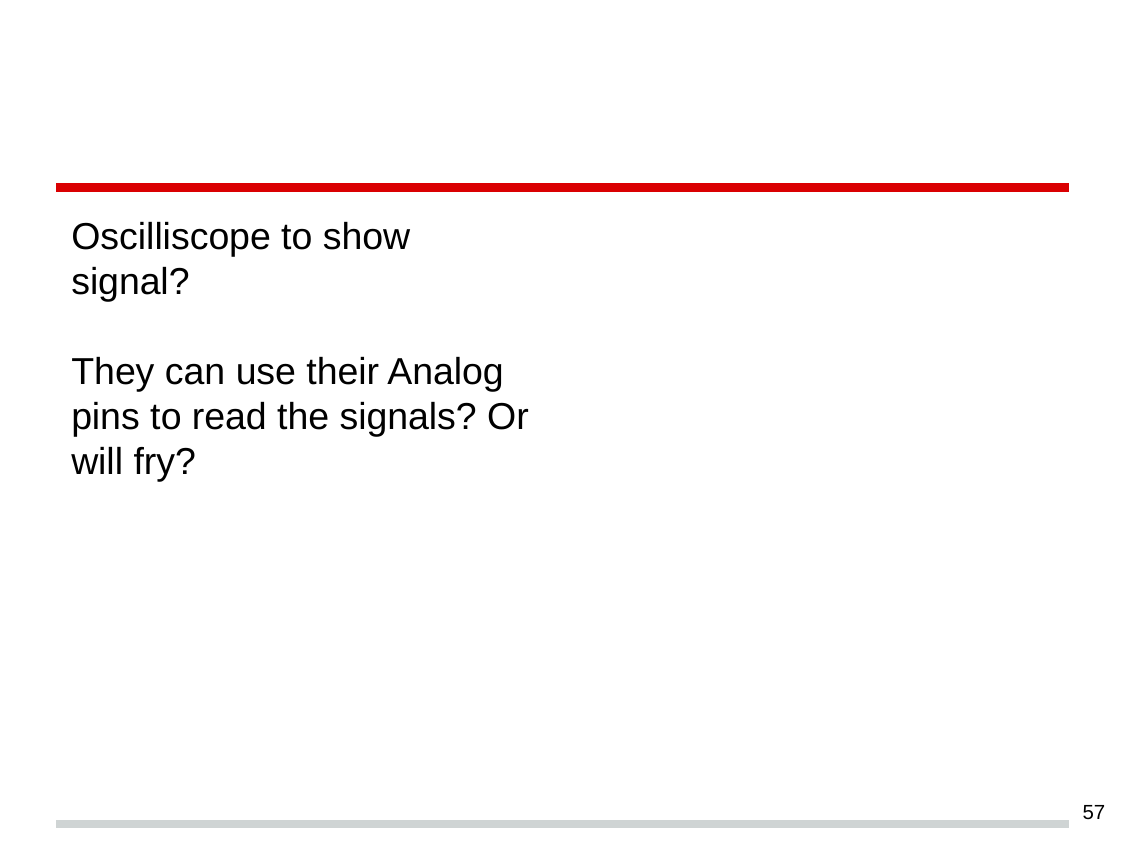

#
Oscilliscope to show signal?

They can use their Analog pins to read the signals? Or will fry?

57